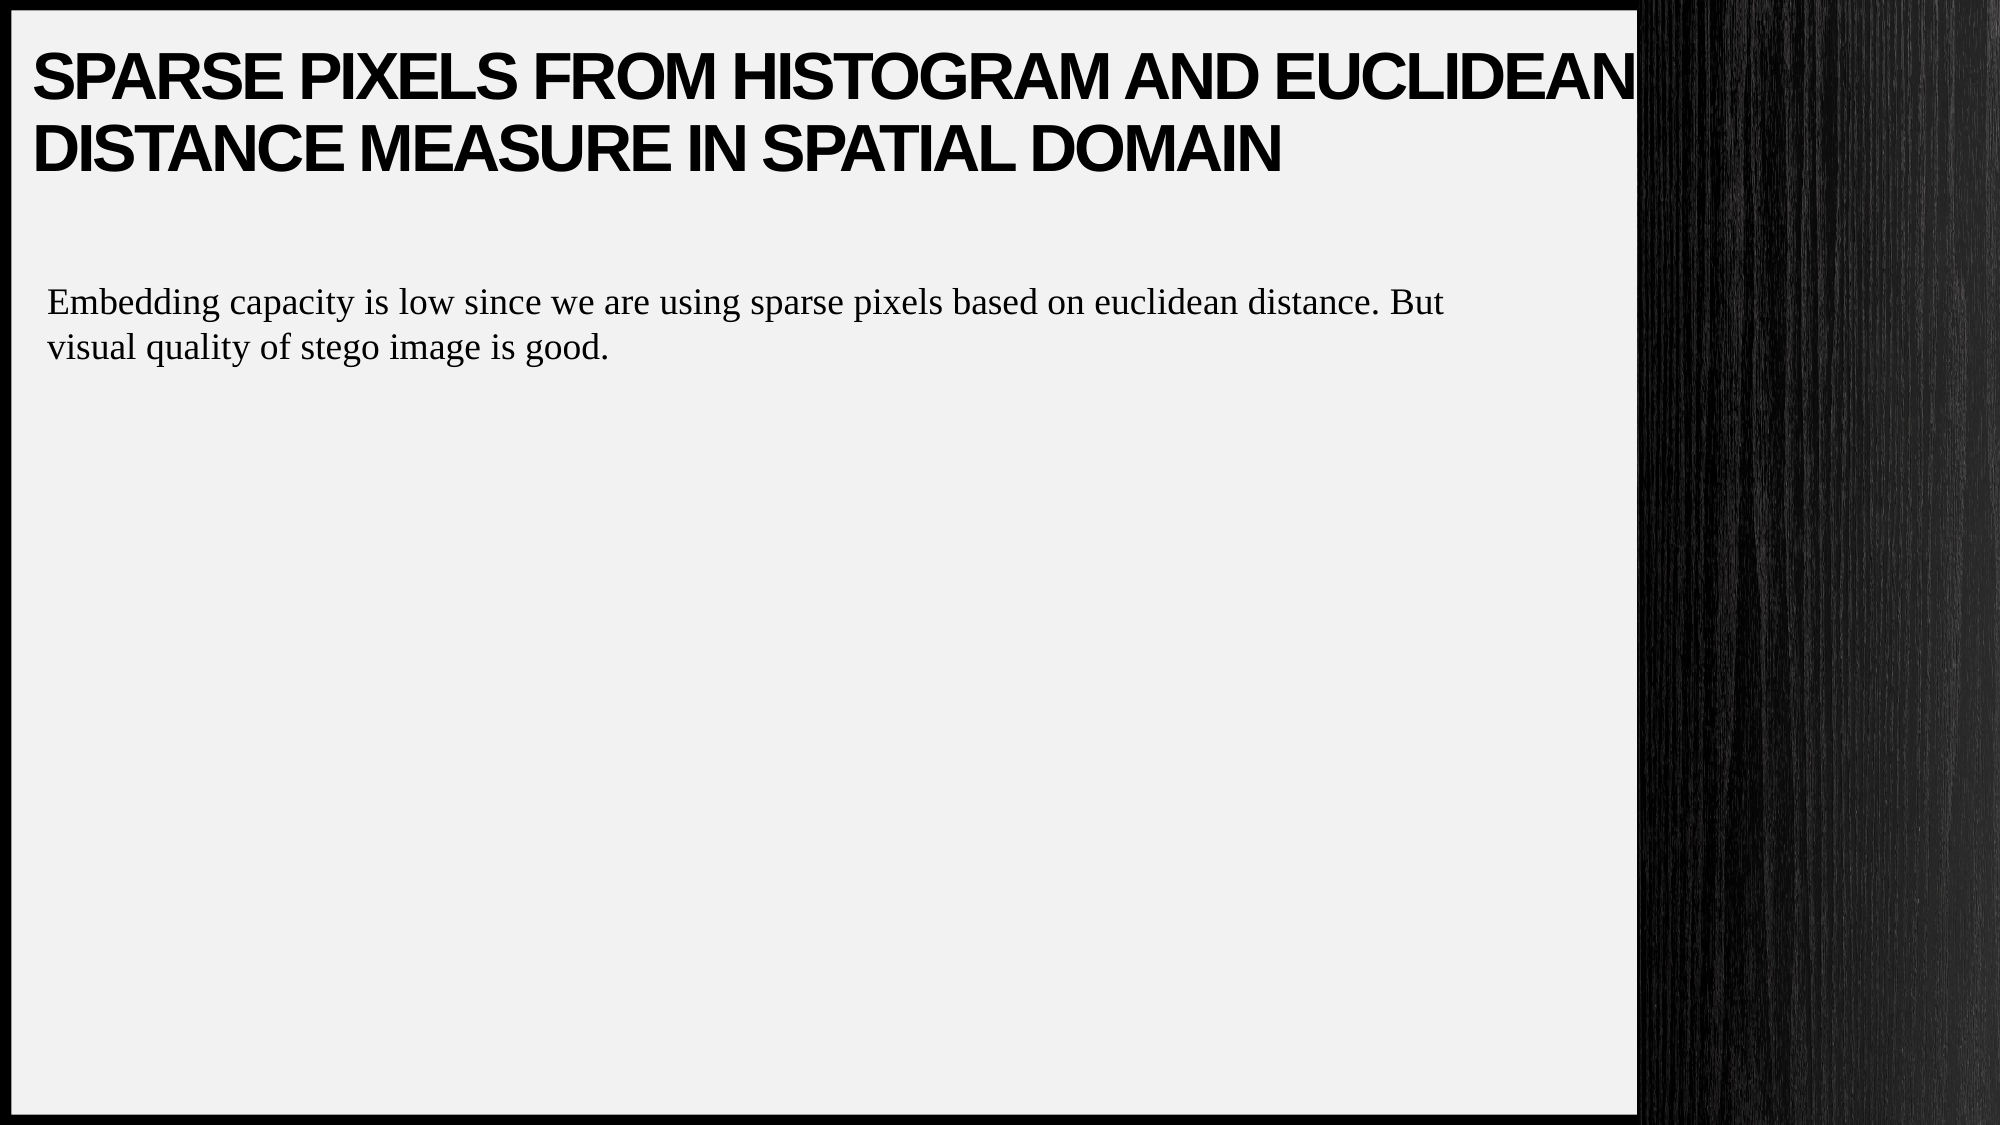

# Sparse pixels from histogram and Euclidean distance Measure in spatial domain
Embedding capacity is low since we are using sparse pixels based on euclidean distance. But visual quality of stego image is good.
30